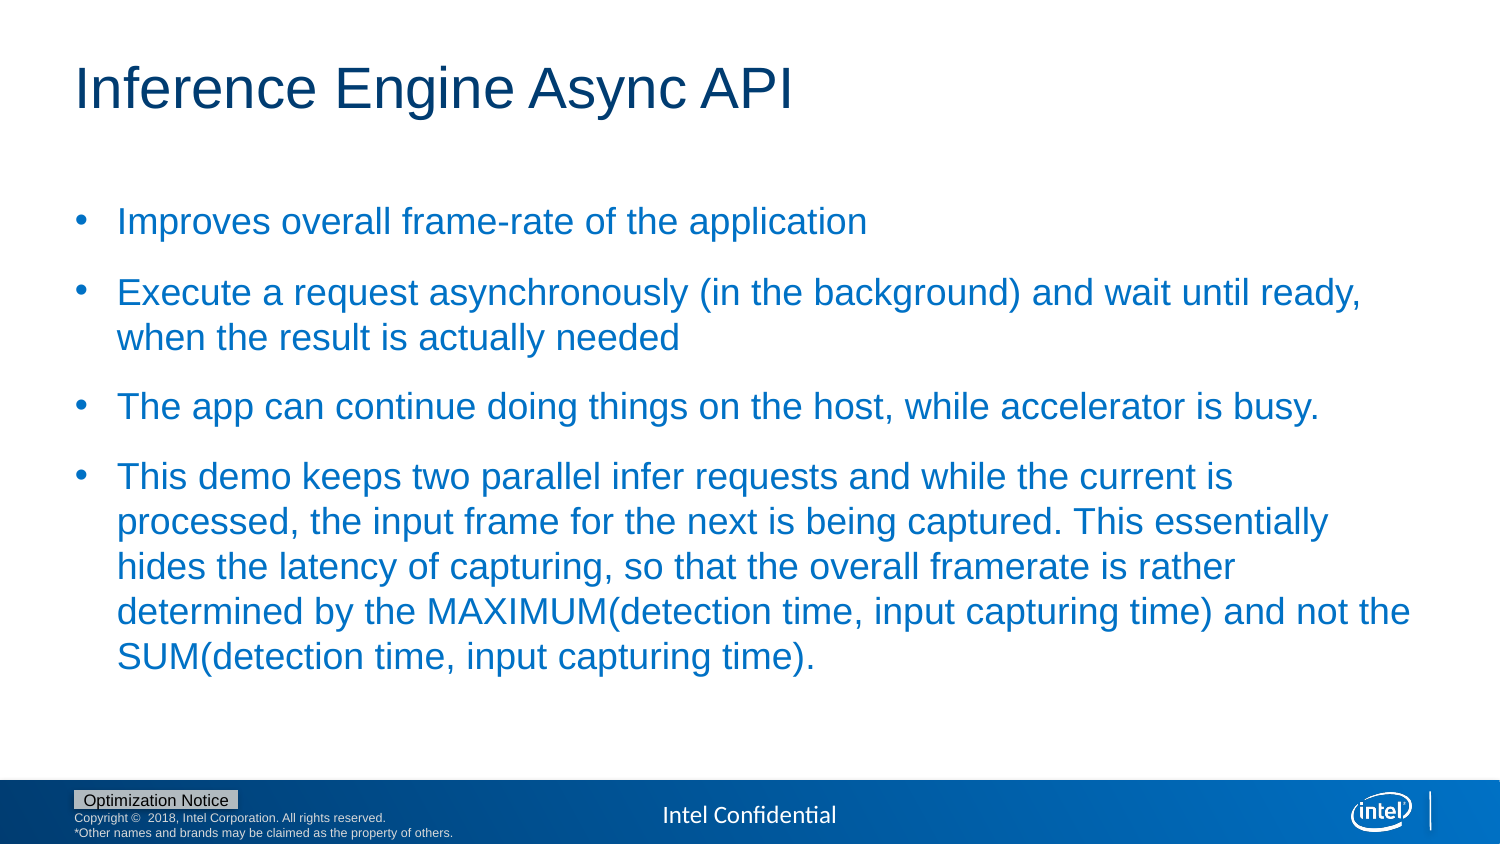

# Inference Engine Async API
Improves overall frame-rate of the application
Execute a request asynchronously (in the background) and wait until ready, when the result is actually needed
The app can continue doing things on the host, while accelerator is busy.
This demo keeps two parallel infer requests and while the current is processed, the input frame for the next is being captured. This essentially hides the latency of capturing, so that the overall framerate is rather determined by the MAXIMUM(detection time, input capturing time) and not the SUM(detection time, input capturing time).
Intel Confidential